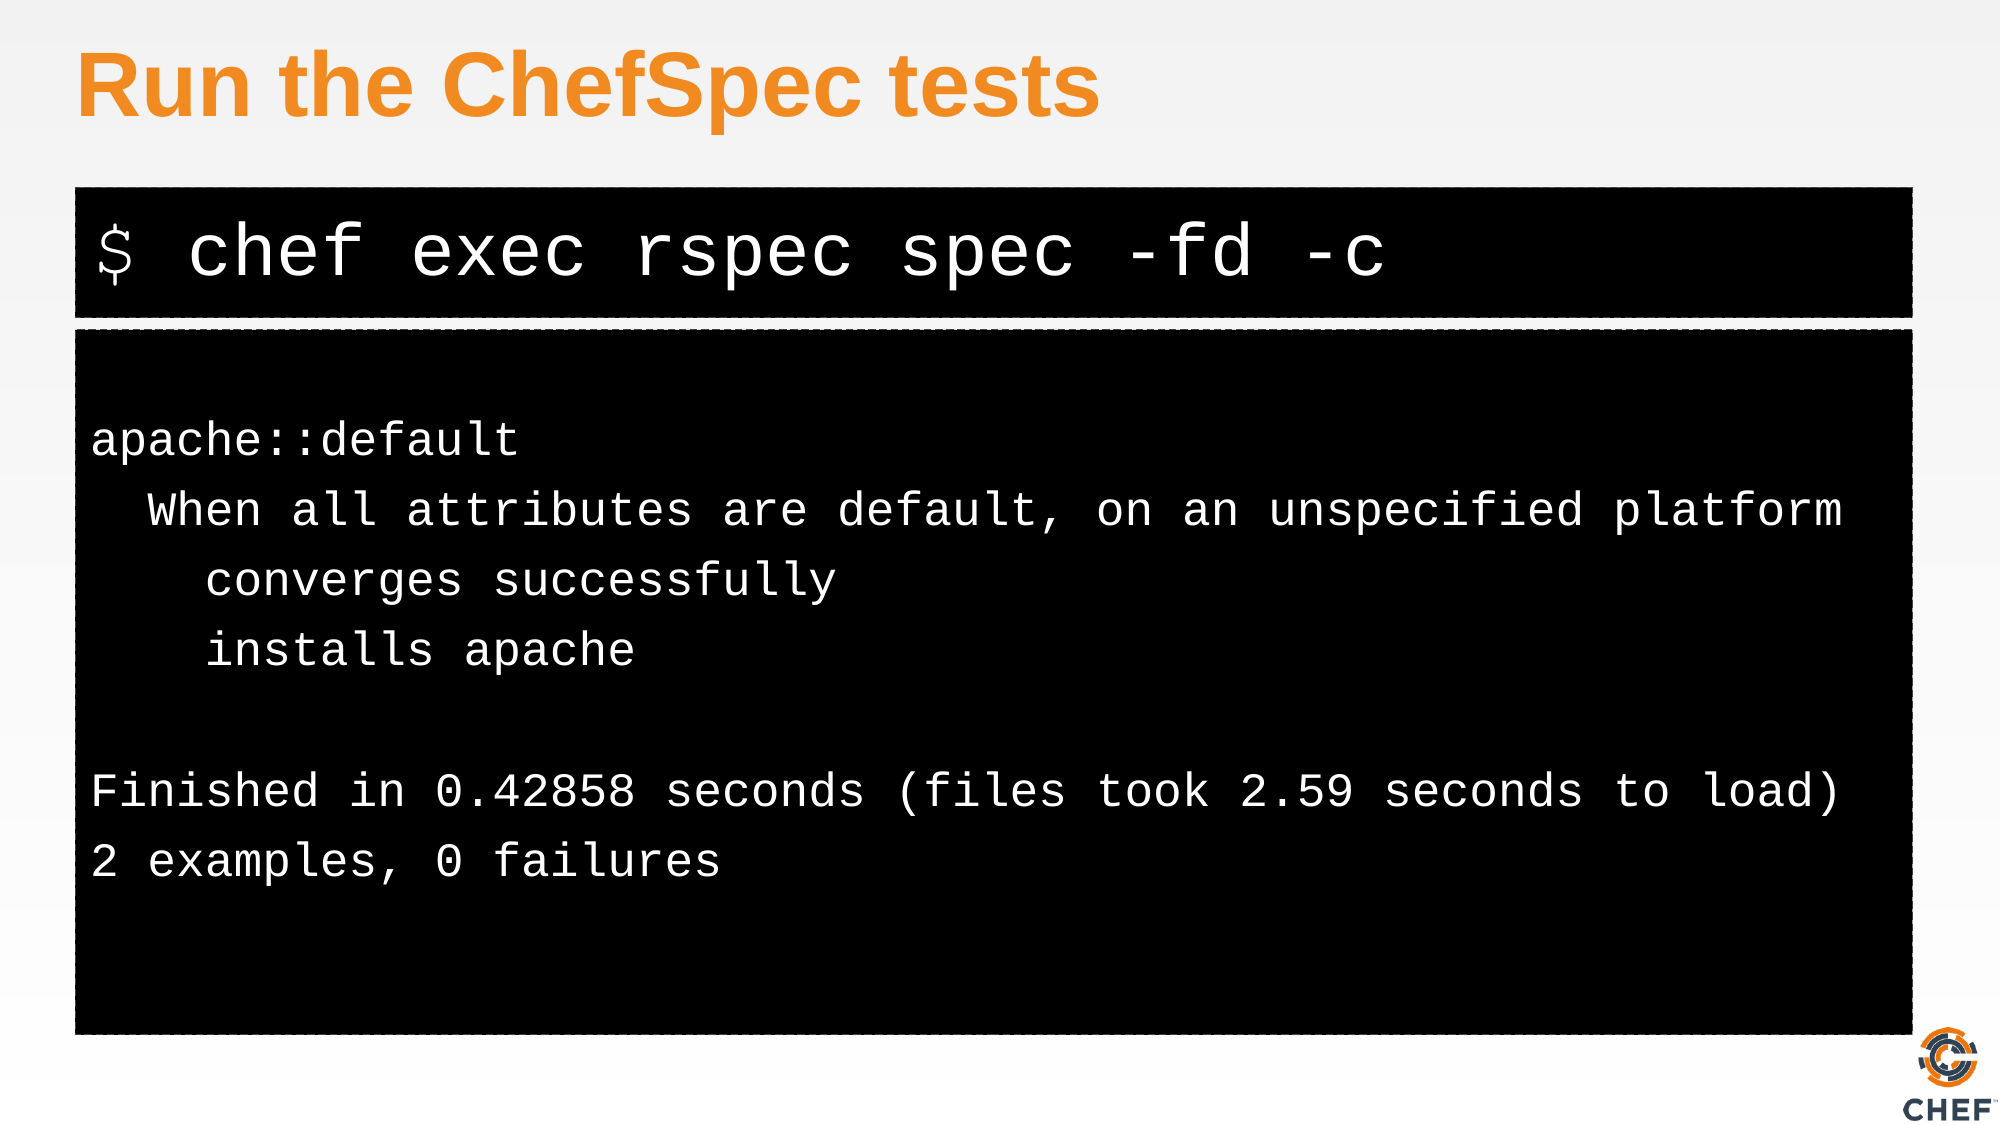

# Run the ChefSpec tests
chef exec rspec spec -fd -c

apache::default
  When all attributes are default, on an unspecified platform
    converges successfully
    installs apache

Finished in 0.42858 seconds (files took 2.59 seconds to load)
2 examples, 0 failures